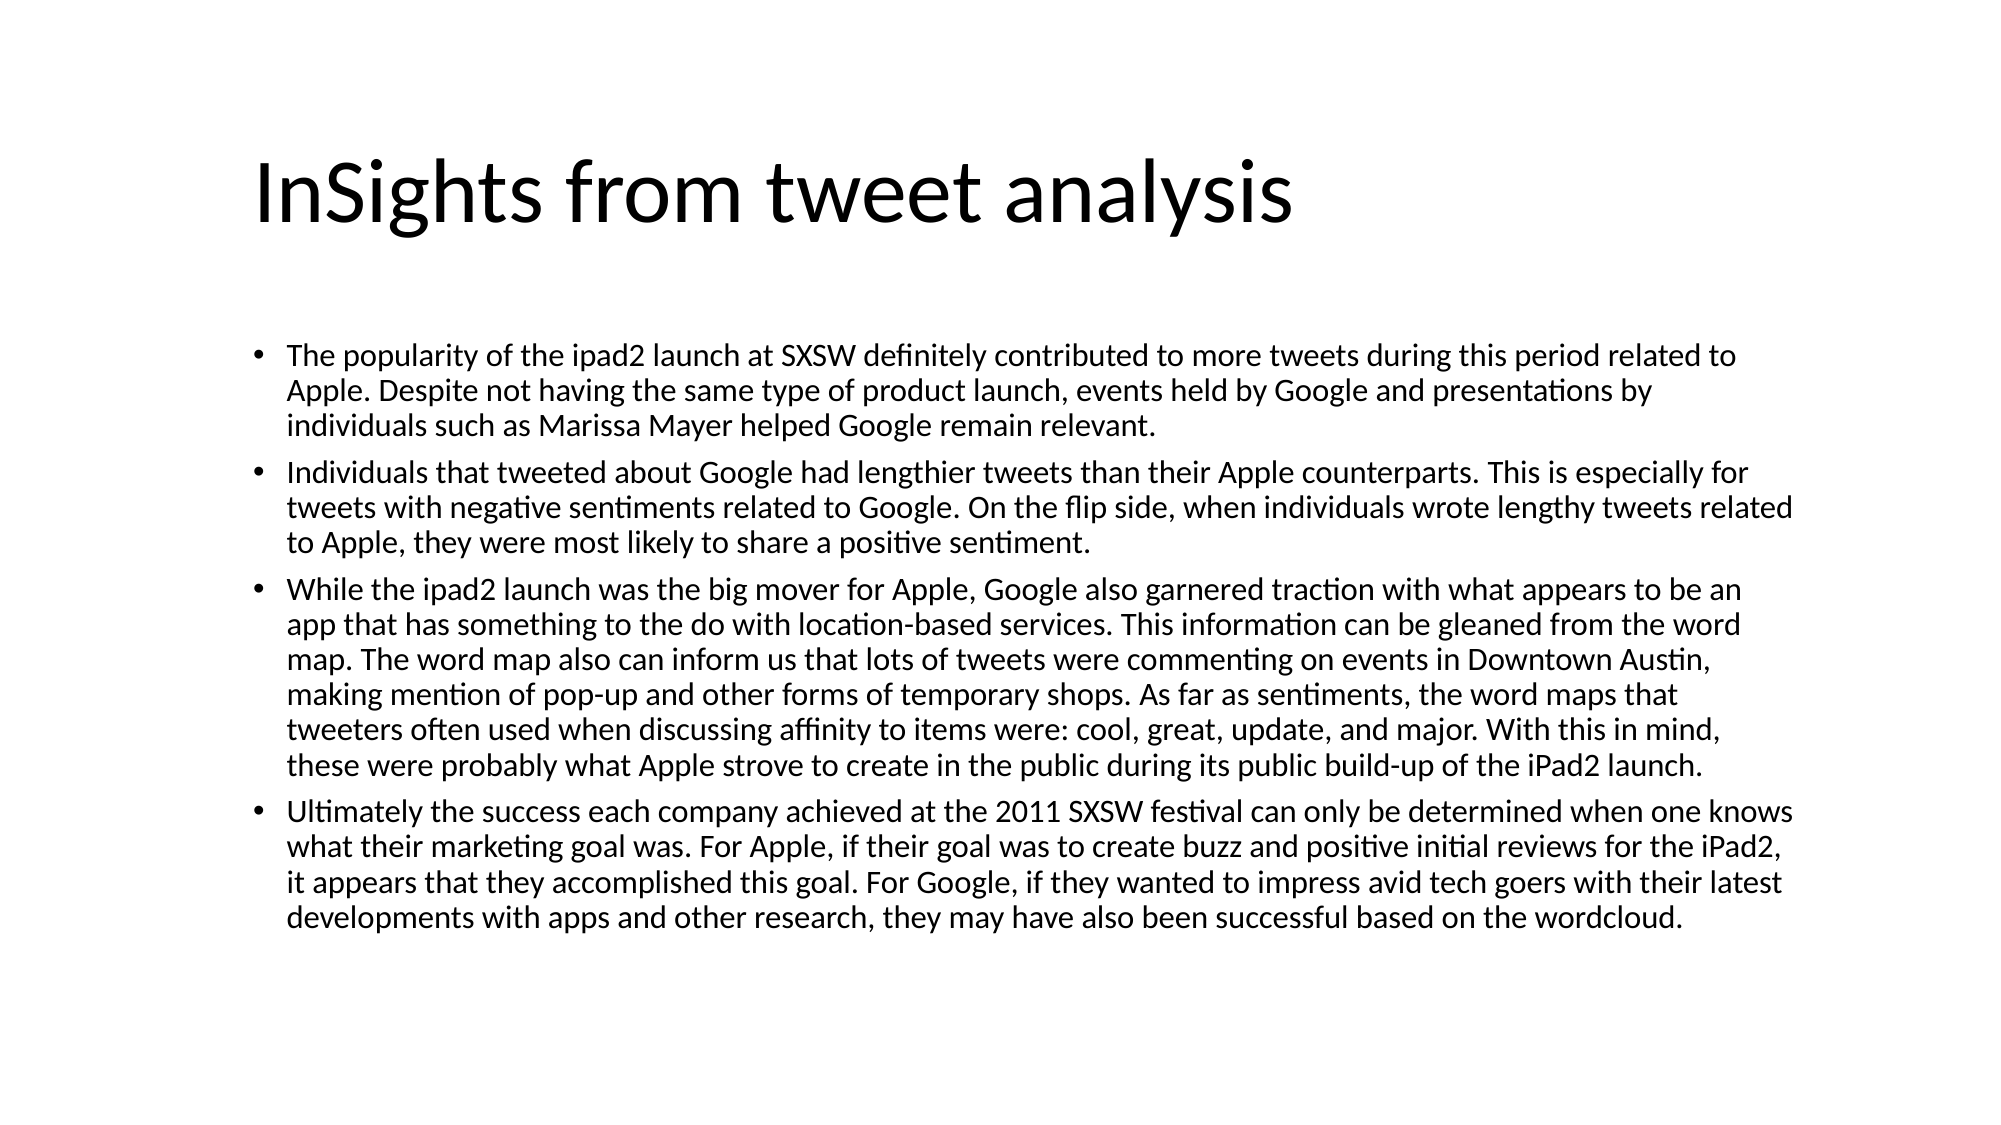

# InSights from tweet analysis

The popularity of the ipad2 launch at SXSW definitely contributed to more tweets during this period related to Apple. Despite not having the same type of product launch, events held by Google and presentations by individuals such as Marissa Mayer helped Google remain relevant.
Individuals that tweeted about Google had lengthier tweets than their Apple counterparts. This is especially for tweets with negative sentiments related to Google. On the flip side, when individuals wrote lengthy tweets related to Apple, they were most likely to share a positive sentiment.
While the ipad2 launch was the big mover for Apple, Google also garnered traction with what appears to be an app that has something to the do with location-based services. This information can be gleaned from the word map. The word map also can inform us that lots of tweets were commenting on events in Downtown Austin, making mention of pop-up and other forms of temporary shops. As far as sentiments, the word maps that tweeters often used when discussing affinity to items were: cool, great, update, and major. With this in mind, these were probably what Apple strove to create in the public during its public build-up of the iPad2 launch.
Ultimately the success each company achieved at the 2011 SXSW festival can only be determined when one knows what their marketing goal was. For Apple, if their goal was to create buzz and positive initial reviews for the iPad2, it appears that they accomplished this goal. For Google, if they wanted to impress avid tech goers with their latest developments with apps and other research, they may have also been successful based on the wordcloud.